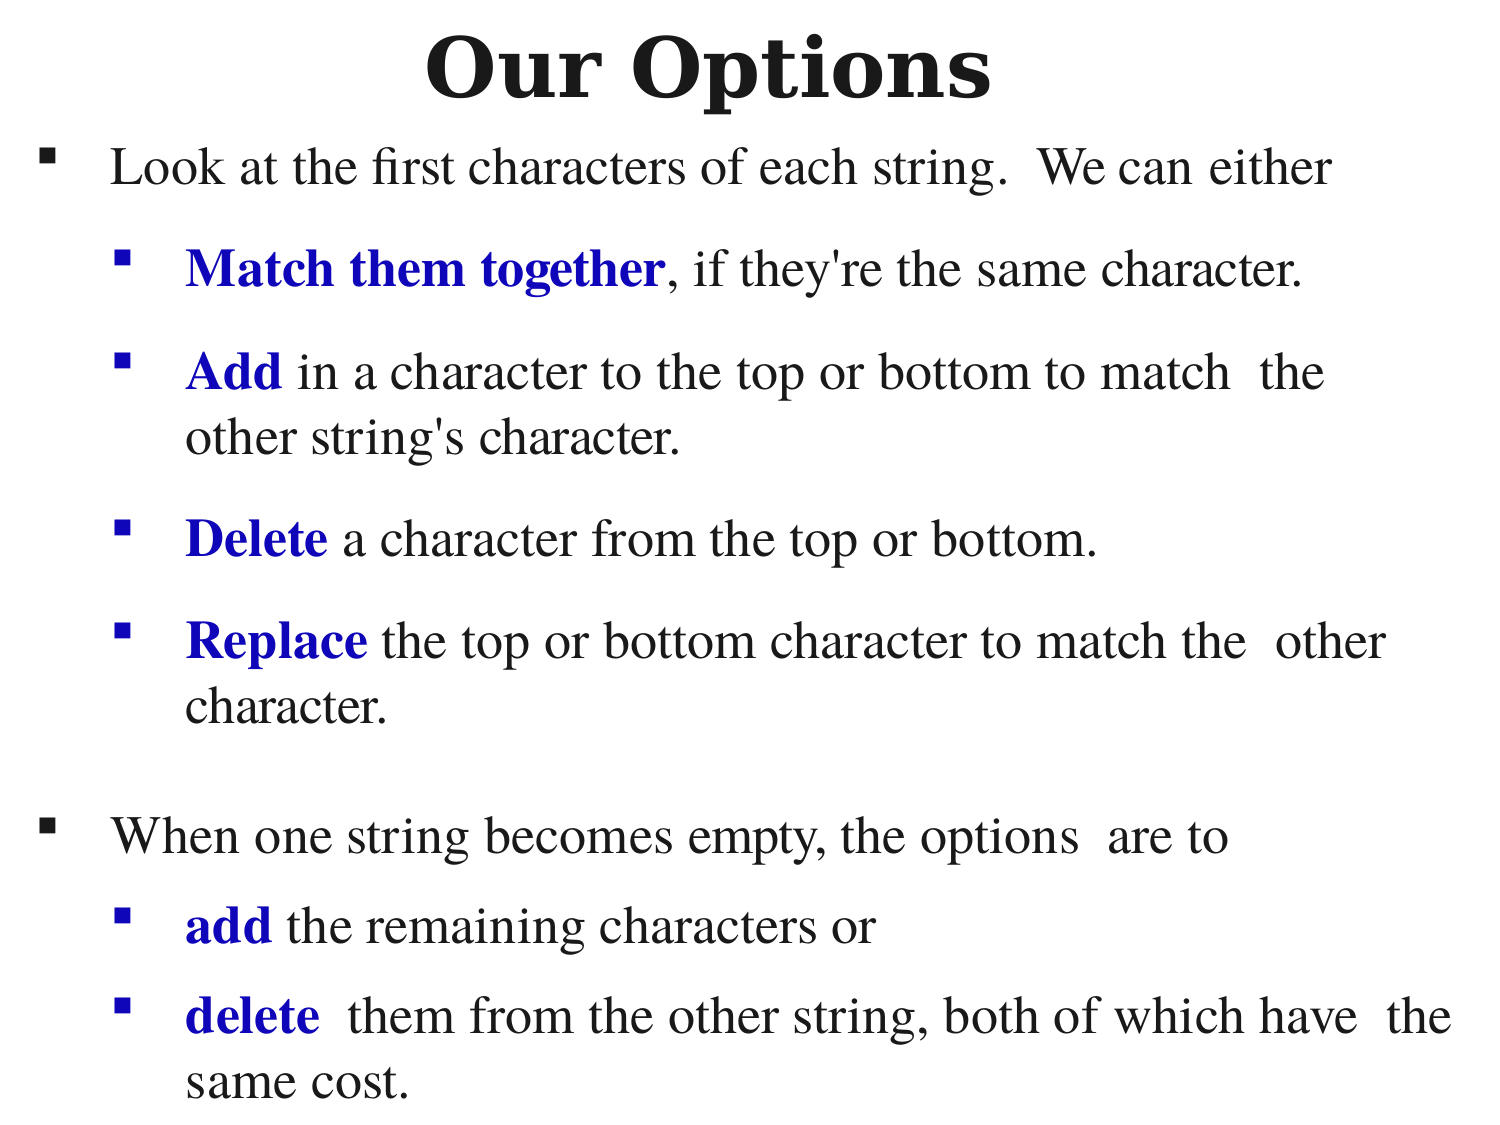

# Our Options
Look at the first characters of each string.  We can either
Match them together, if they're the same character.
Add in a character to the top or bottom to match  the other string's character.
Delete a character from the top or bottom.
Replace the top or bottom character to match the  other character.
When one string becomes empty, the options  are to
add the remaining characters or
delete  them from the other string, both of which have  the same cost.